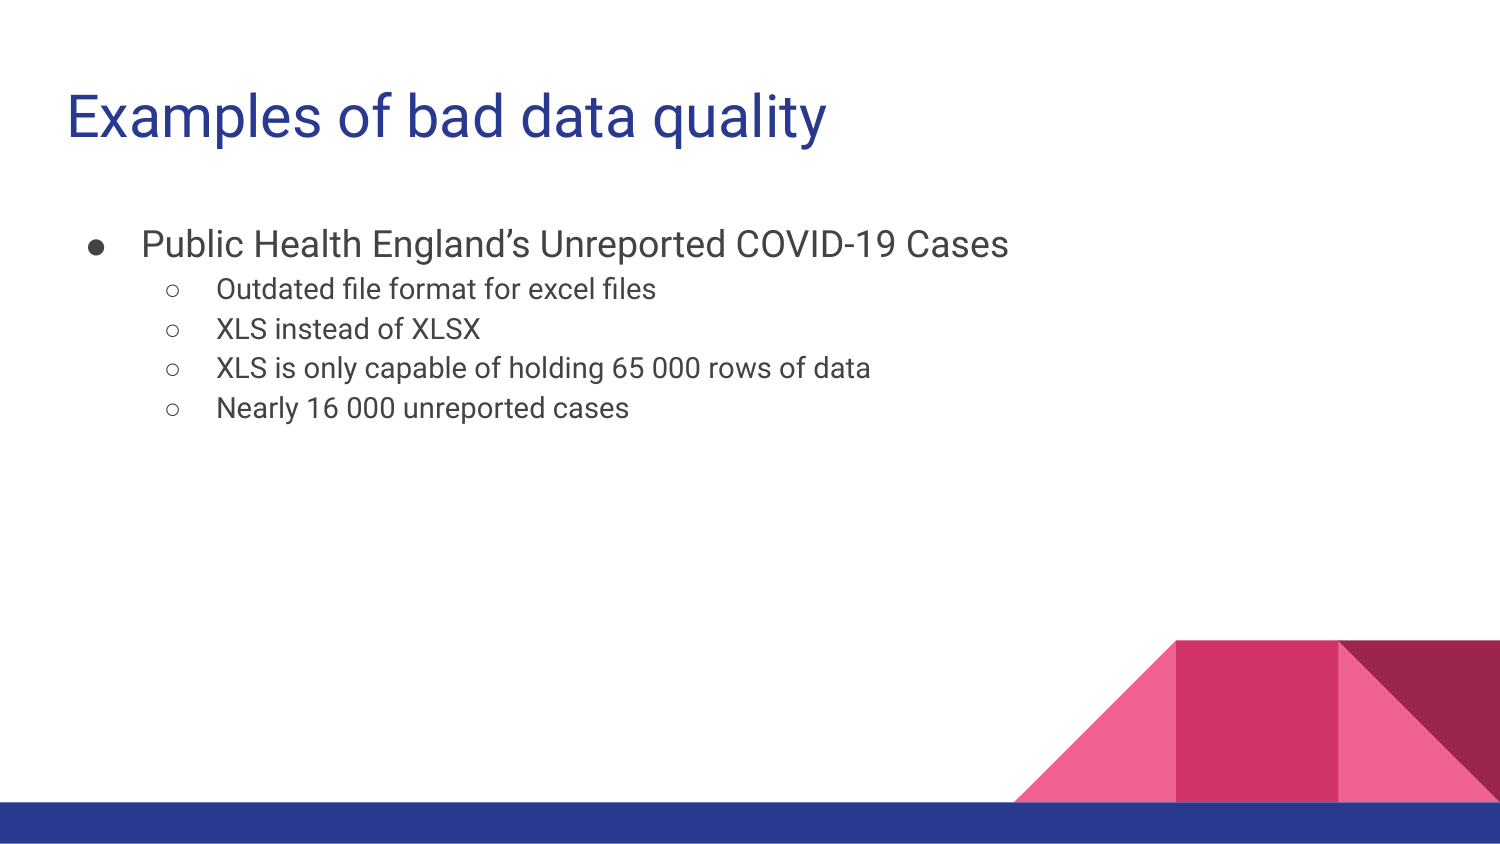

# Examples of bad data quality
Public Health England’s Unreported COVID-19 Cases
Outdated file format for excel files
XLS instead of XLSX
XLS is only capable of holding 65 000 rows of data
Nearly 16 000 unreported cases